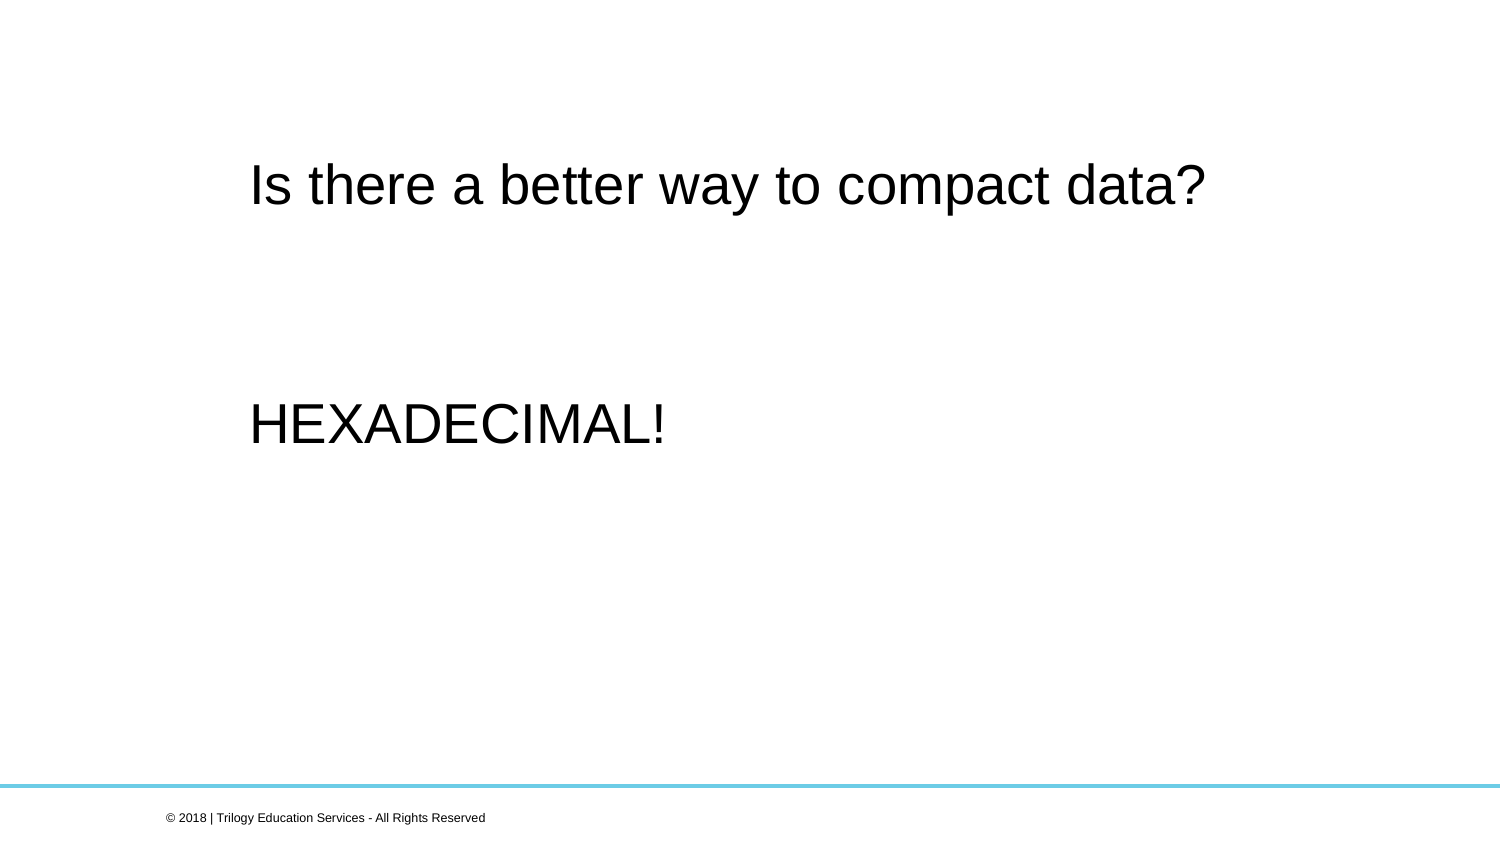

Is there a better way to compact data?
HEXADECIMAL!